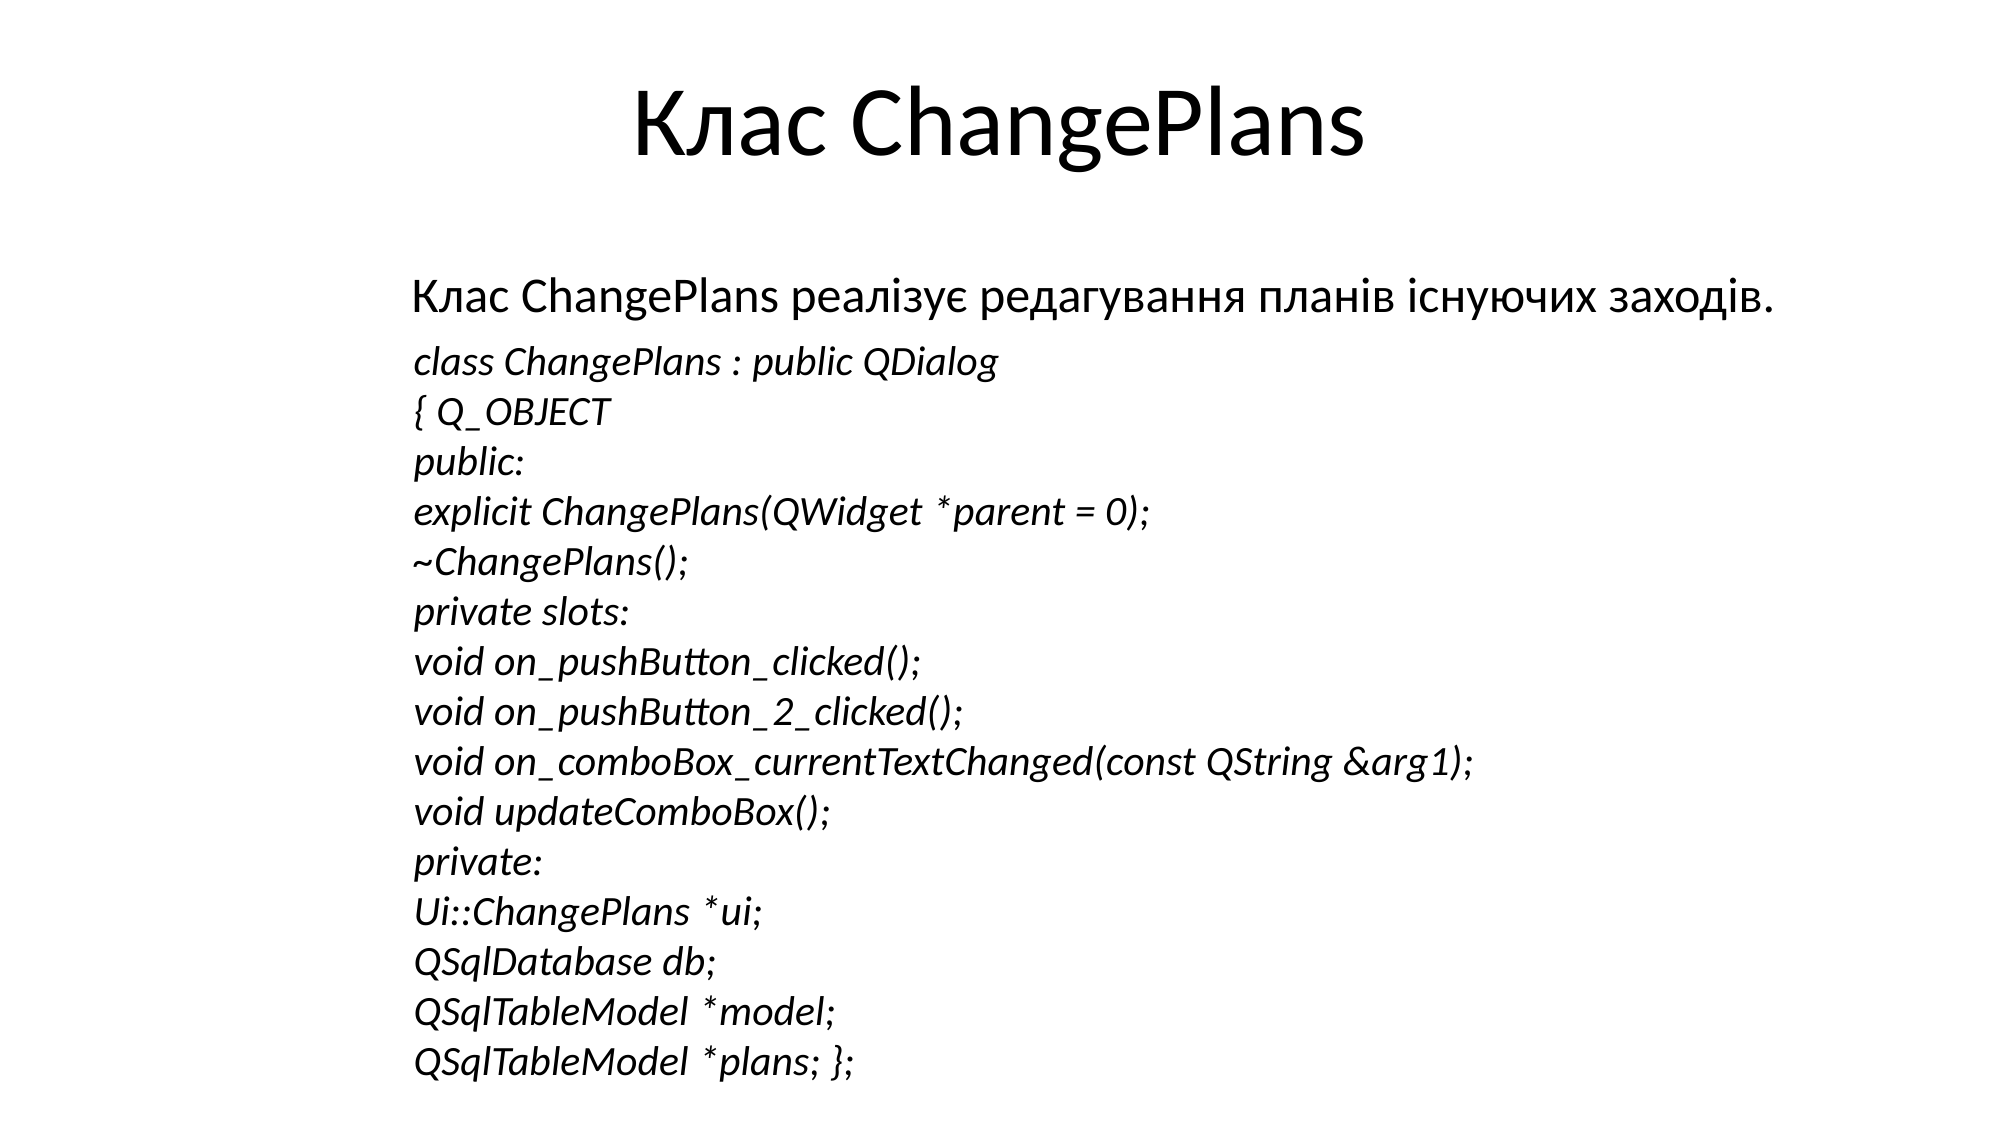

Клас ChangePlans
Клас ChangePlans реалізує редагування планів існуючих заходів.
class ChangePlans : public QDialog
{ Q_OBJECT
public:
explicit ChangePlans(QWidget *parent = 0);
~ChangePlans();
private slots:
void on_pushButton_clicked();
void on_pushButton_2_clicked();
void on_comboBox_currentTextChanged(const QString &arg1);
void updateComboBox();
private:
Ui::ChangePlans *ui;
QSqlDatabase db;
QSqlTableModel *model;
QSqlTableModel *plans; };